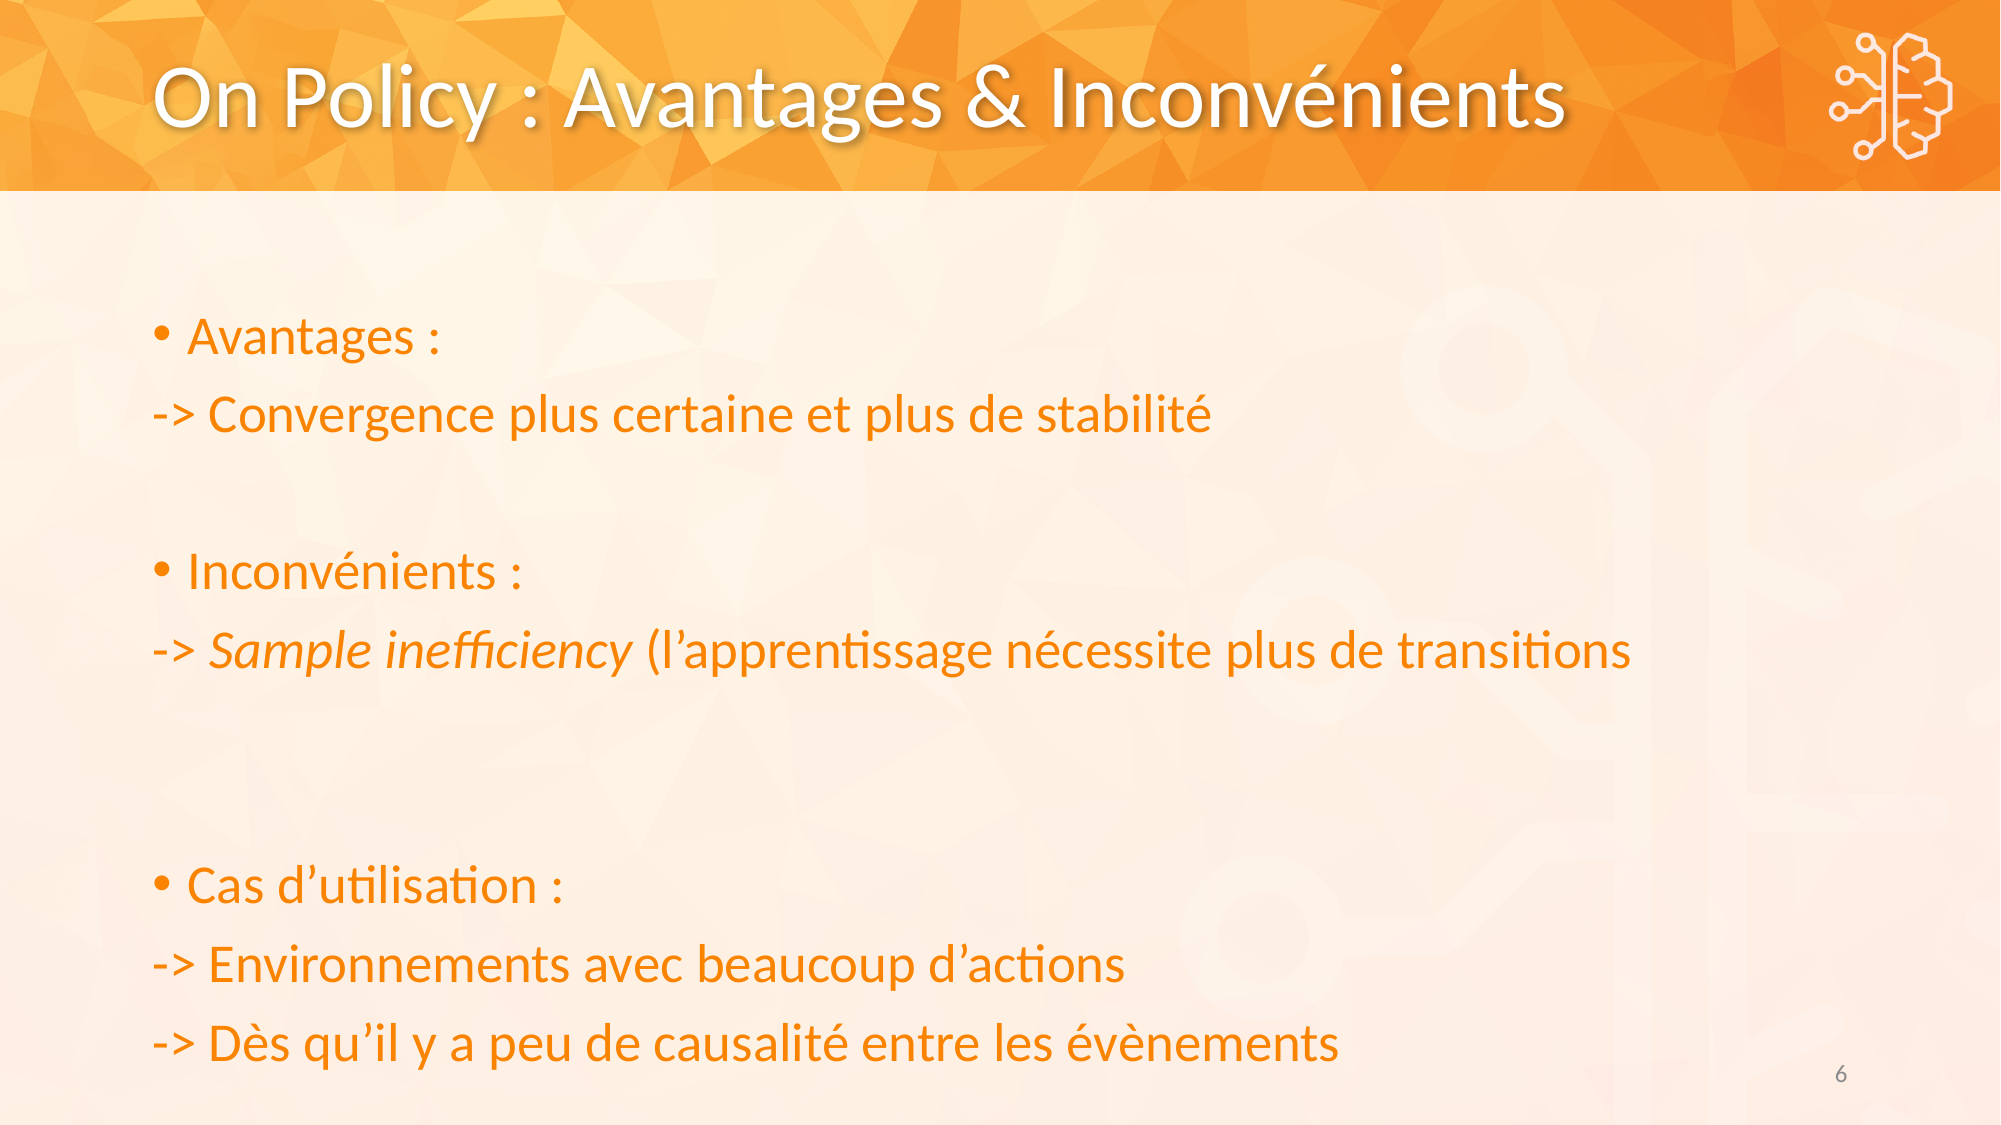

# On Policy : Avantages & Inconvénients
Avantages :
-> Convergence plus certaine et plus de stabilité

Inconvénients :
-> Sample inefficiency (l’apprentissage nécessite plus de transitions

Cas d’utilisation :
-> Environnements avec beaucoup d’actions
-> Dès qu’il y a peu de causalité entre les évènements
6